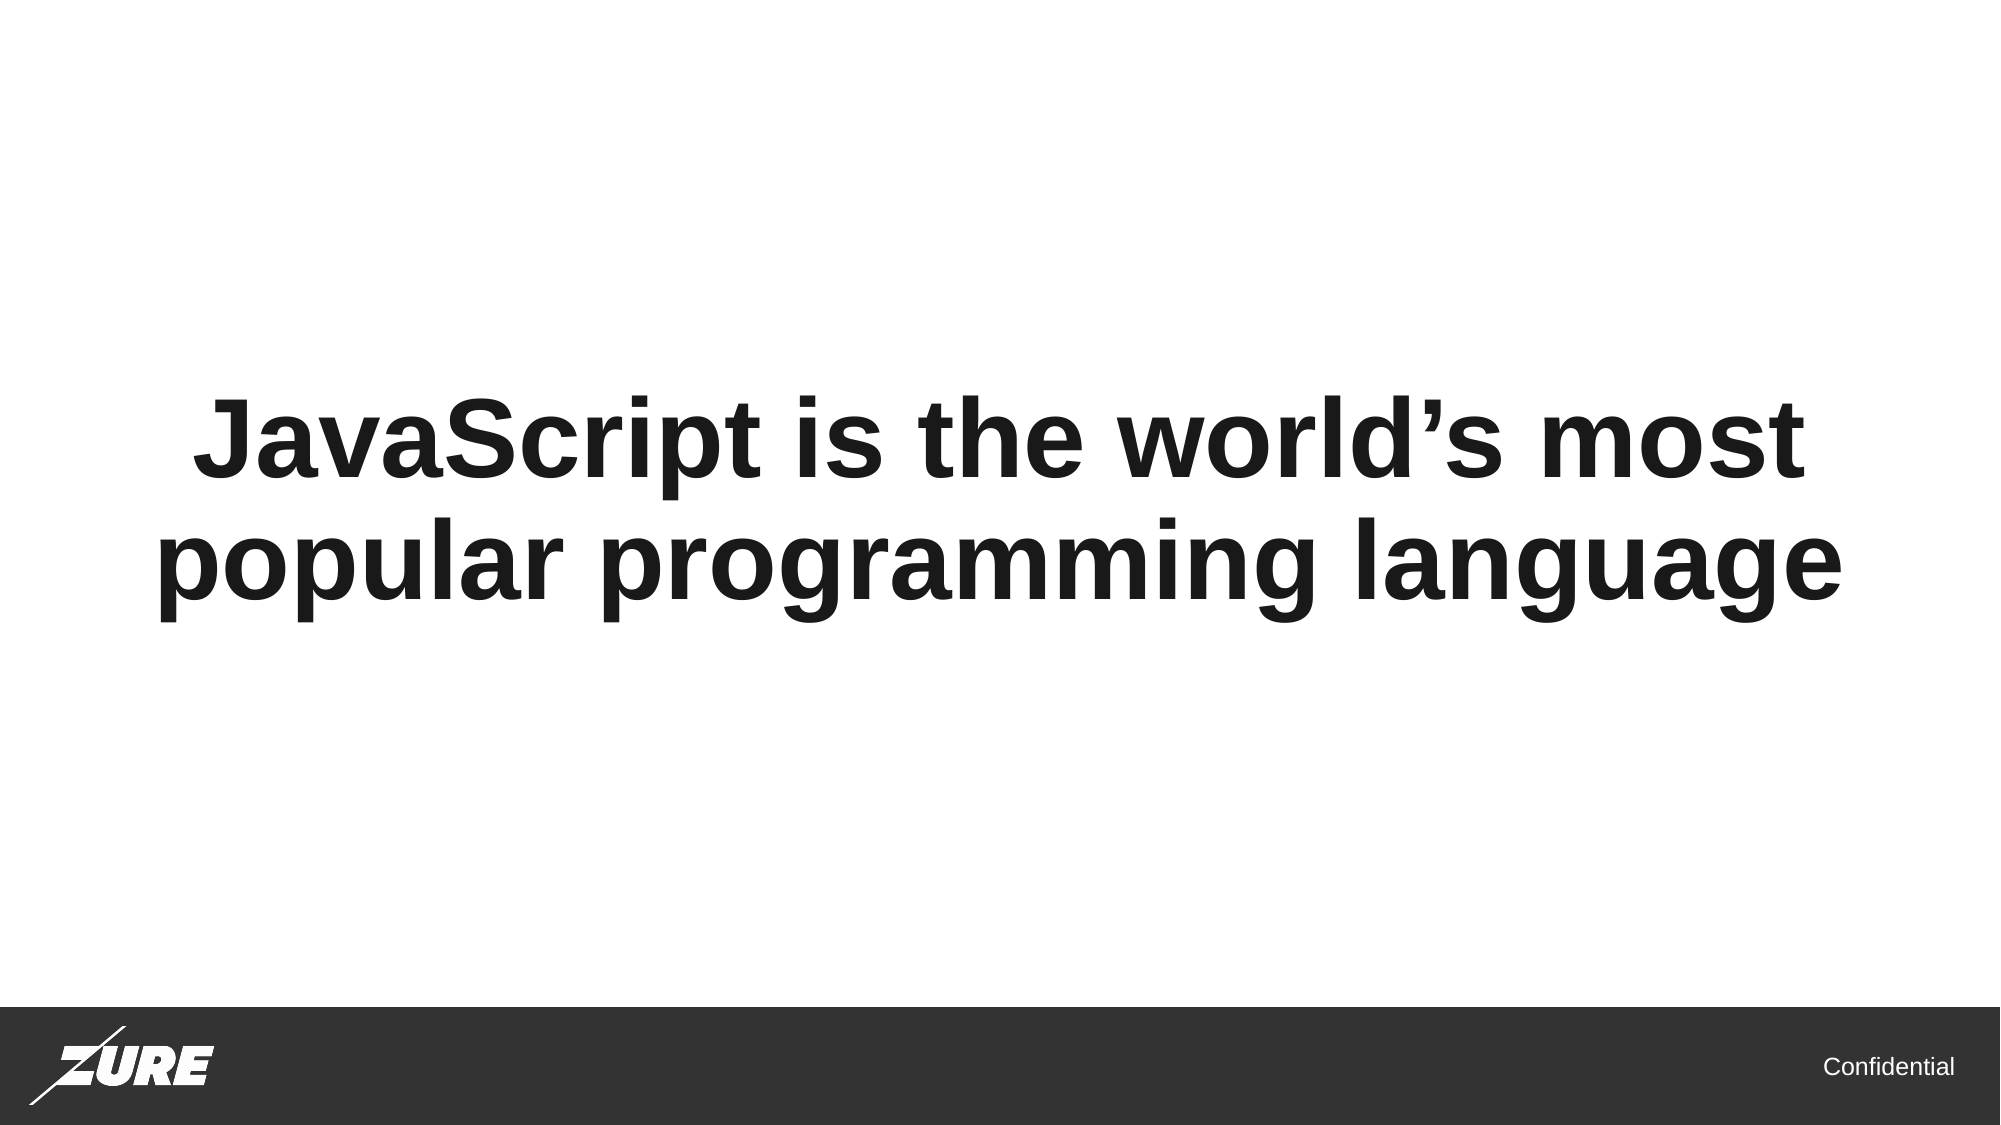

# JavaScript is the world’s most popular programming language